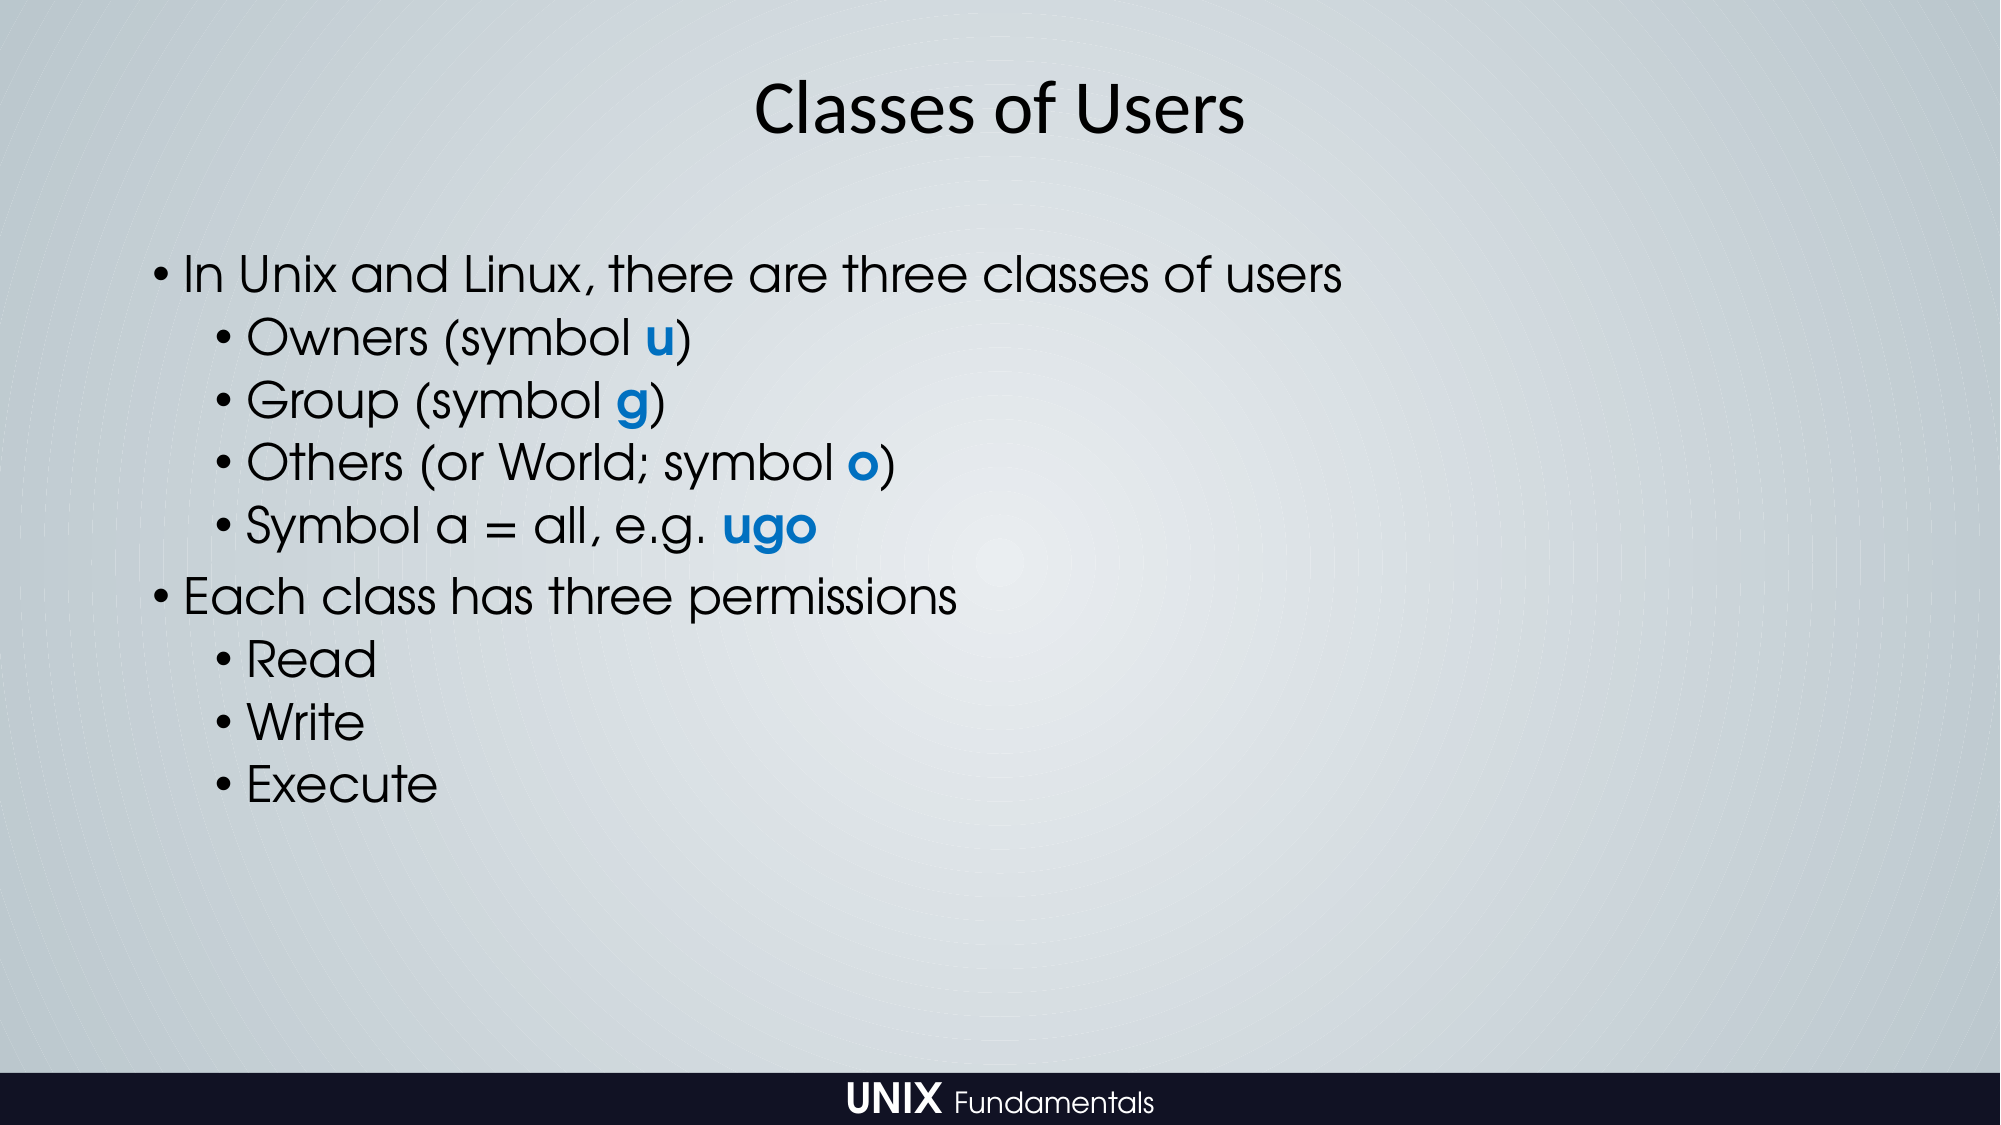

# Classes of Users
In Unix and Linux, there are three classes of users
Owners (symbol u)
Group (symbol g)
Others (or World; symbol o)
Symbol a = all, e.g. ugo
Each class has three permissions
Read
Write
Execute